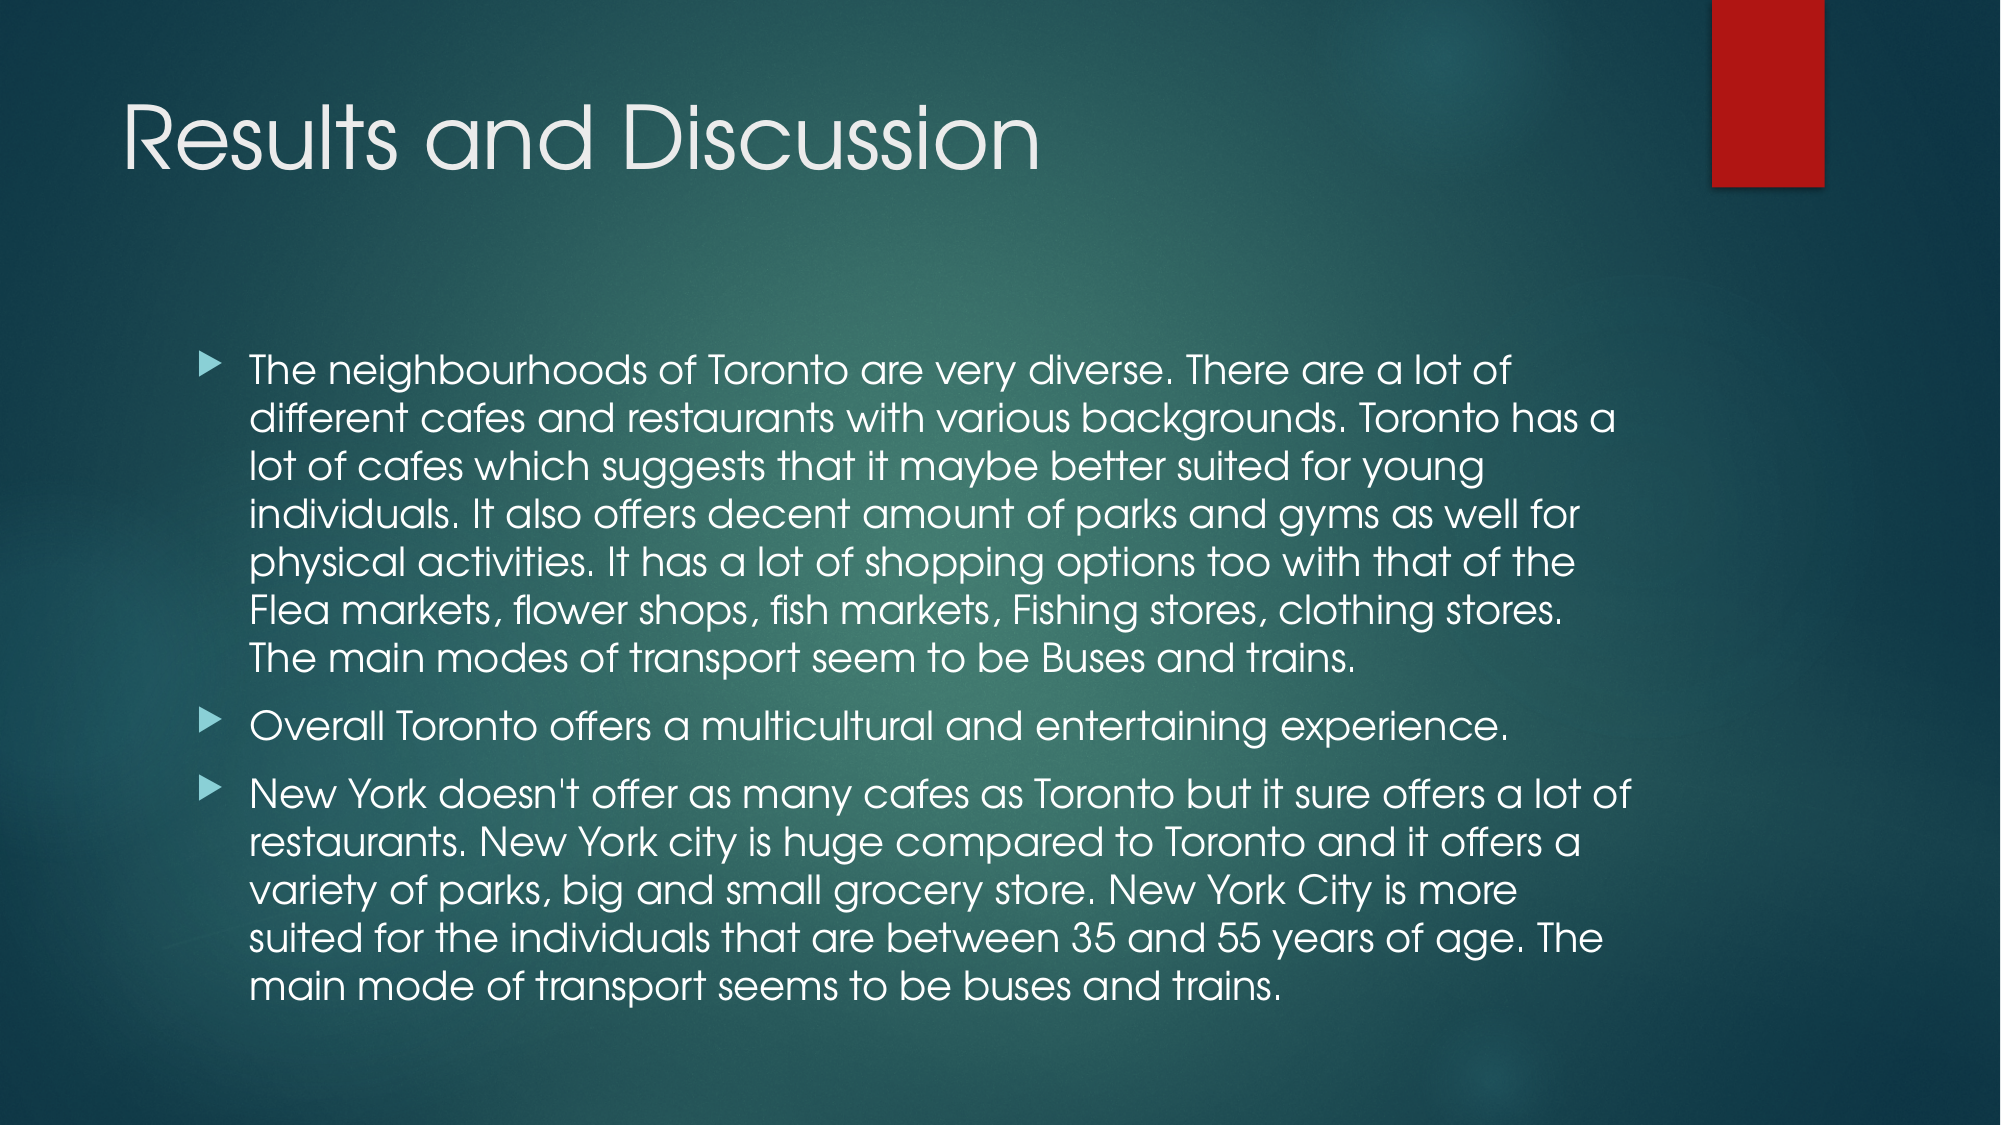

# Results and Discussion
The neighbourhoods of Toronto are very diverse. There are a lot of different cafes and restaurants with various backgrounds. Toronto has a lot of cafes which suggests that it maybe better suited for young individuals. It also offers decent amount of parks and gyms as well for physical activities. It has a lot of shopping options too with that of the Flea markets, flower shops, fish markets, Fishing stores, clothing stores. The main modes of transport seem to be Buses and trains.
Overall Toronto offers a multicultural and entertaining experience.
New York doesn't offer as many cafes as Toronto but it sure offers a lot of restaurants. New York city is huge compared to Toronto and it offers a variety of parks, big and small grocery store. New York City is more suited for the individuals that are between 35 and 55 years of age. The main mode of transport seems to be buses and trains.